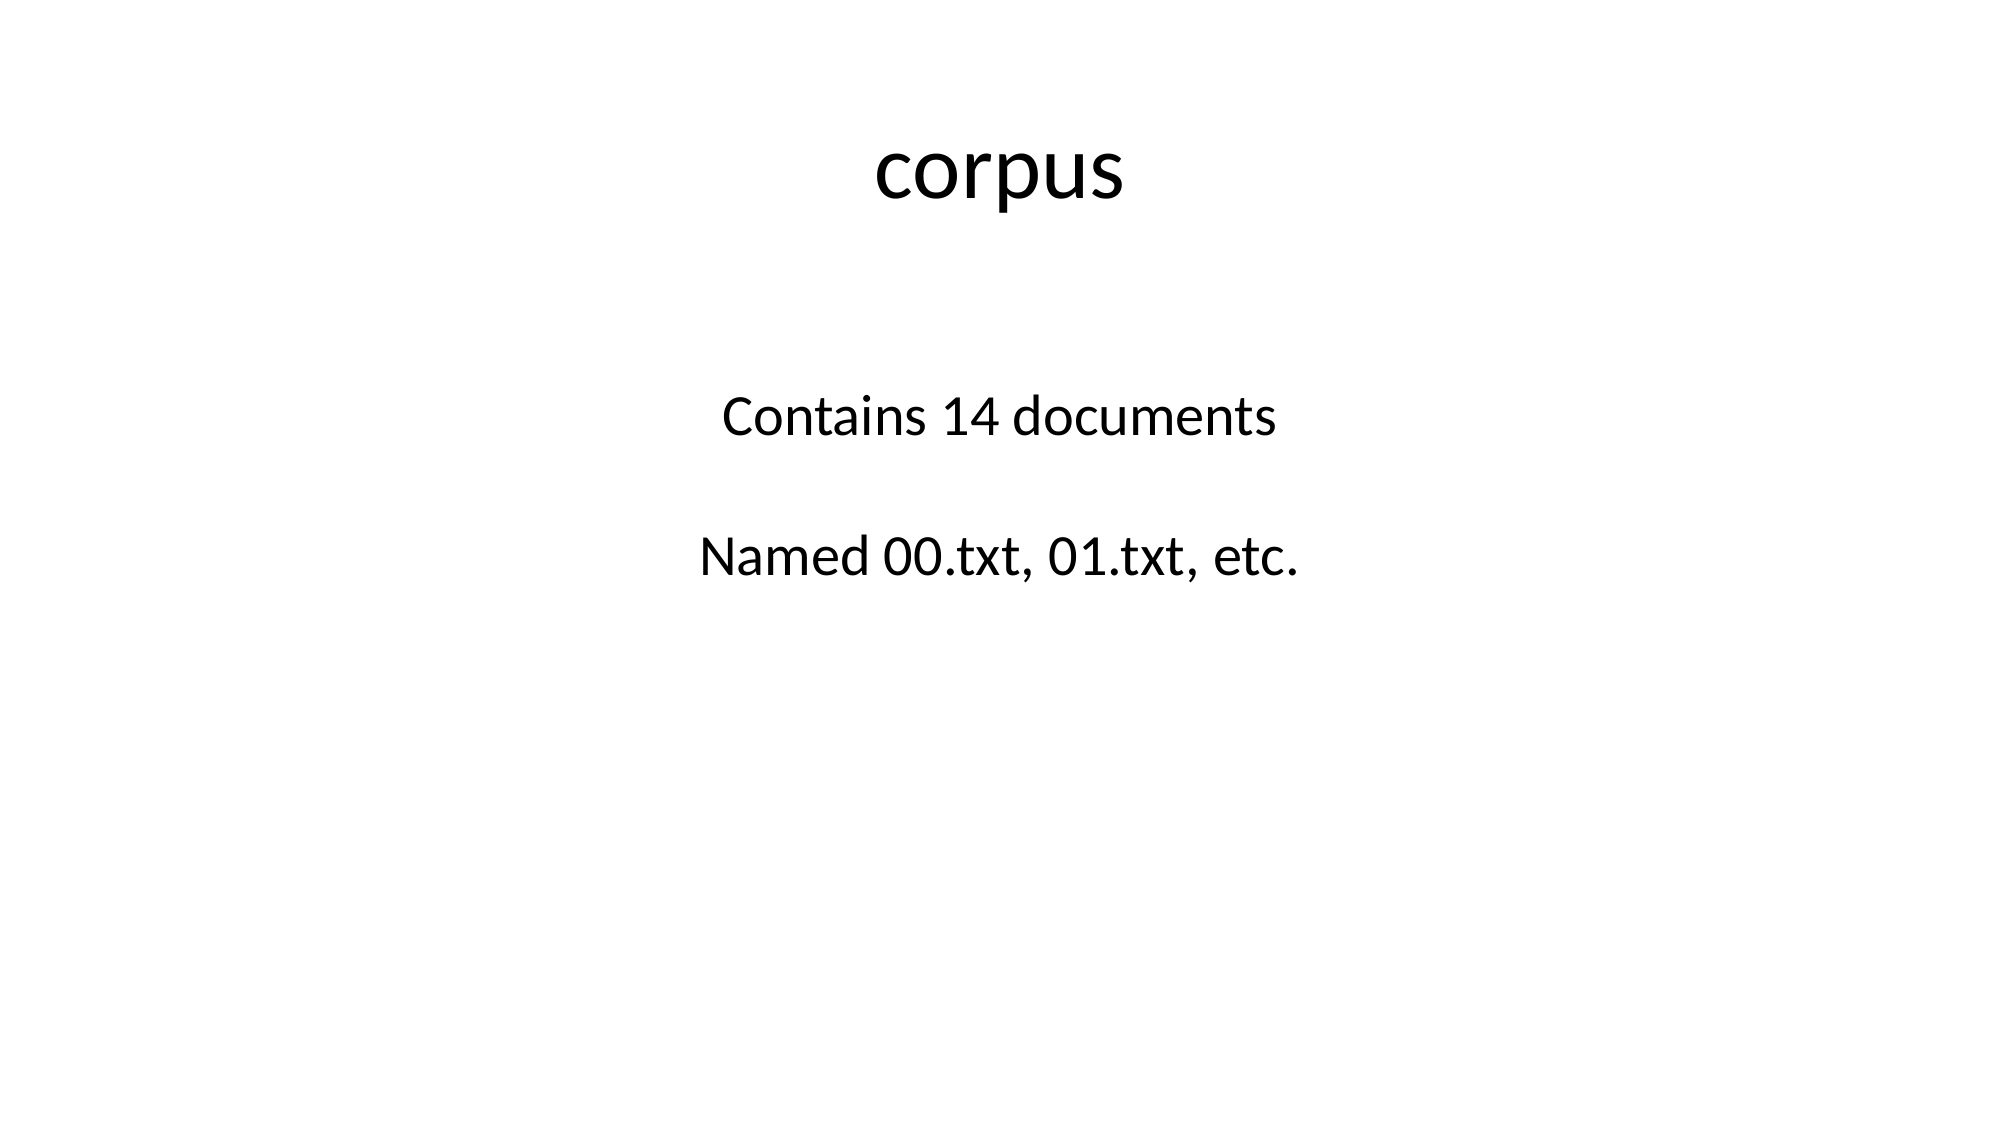

# corpus

Contains 14 documents

Named 00.txt, 01.txt, etc.